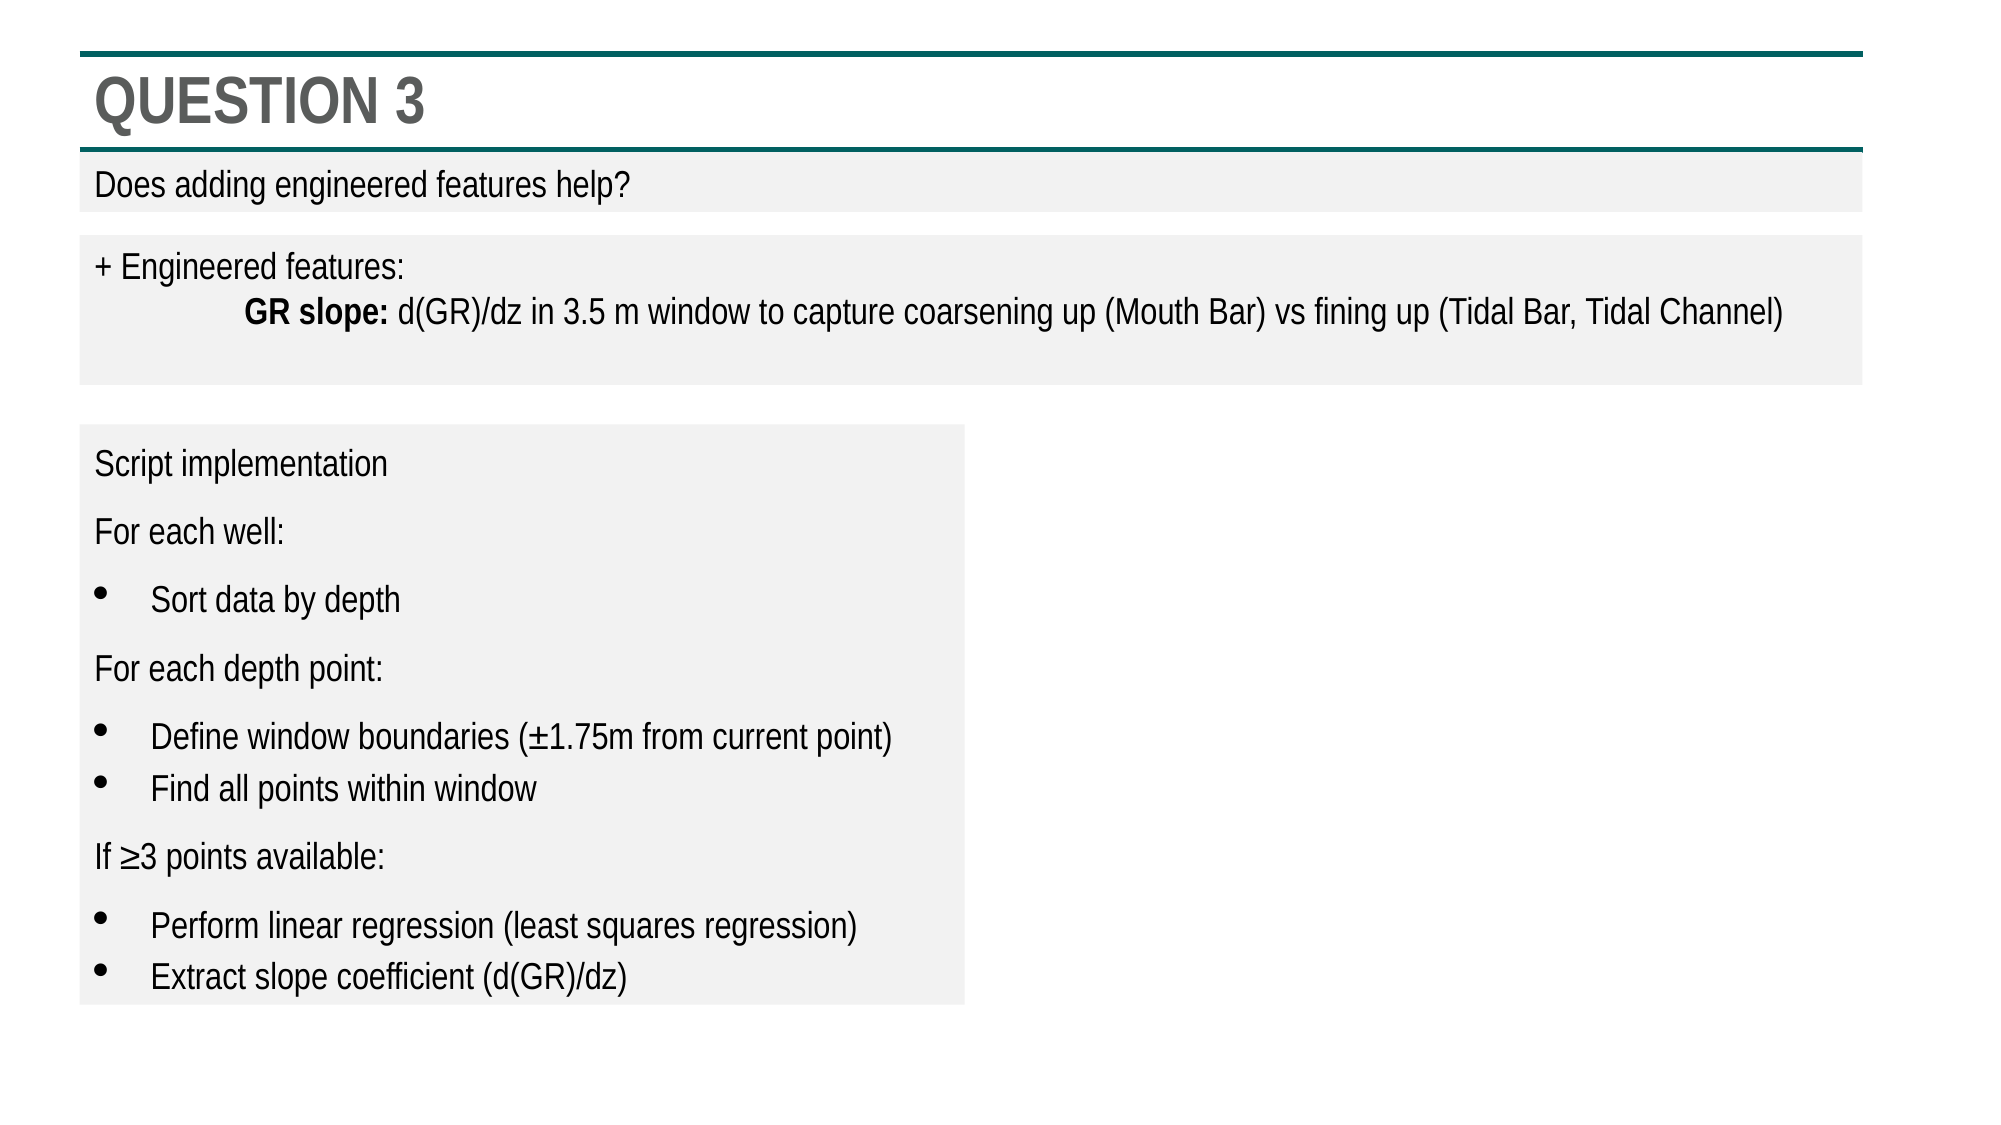

# question 3
Does adding engineered features help?
+ Engineered features:
	GR slope: d(GR)/dz in 3.5 m window to capture coarsening up (Mouth Bar) vs fining up (Tidal Bar, Tidal Channel)

Script implementation
For each well:
Sort data by depth
For each depth point:
Define window boundaries (±1.75m from current point)
Find all points within window
If ≥3 points available:
Perform linear regression (least squares regression)
Extract slope coefficient (d(GR)/dz)